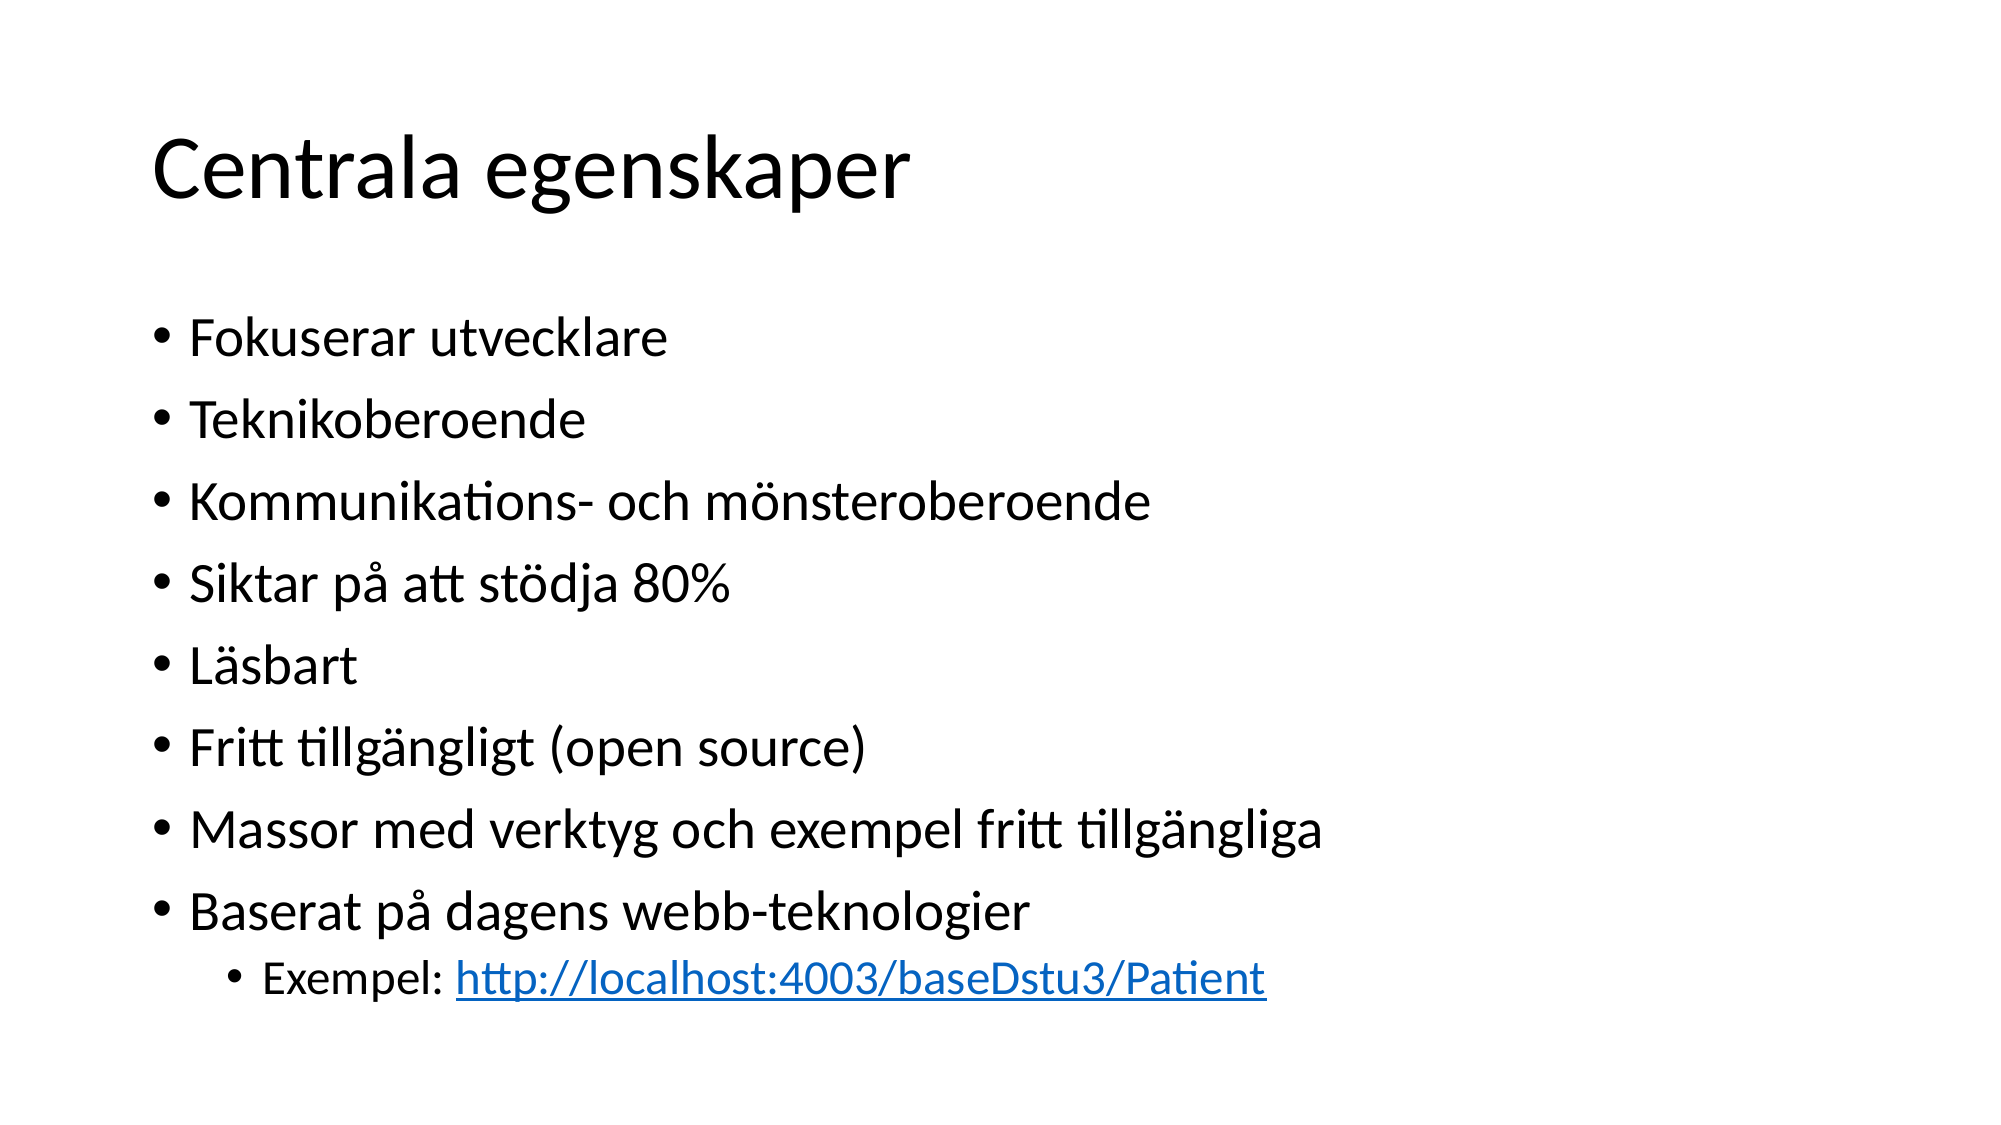

# Centrala egenskaper
Fokuserar utvecklare
Teknikoberoende
Kommunikations- och mönsteroberoende
Siktar på att stödja 80%
Läsbart
Fritt tillgängligt (open source)
Massor med verktyg och exempel fritt tillgängliga
Baserat på dagens webb-teknologier
Exempel: http://localhost:4003/baseDstu3/Patient